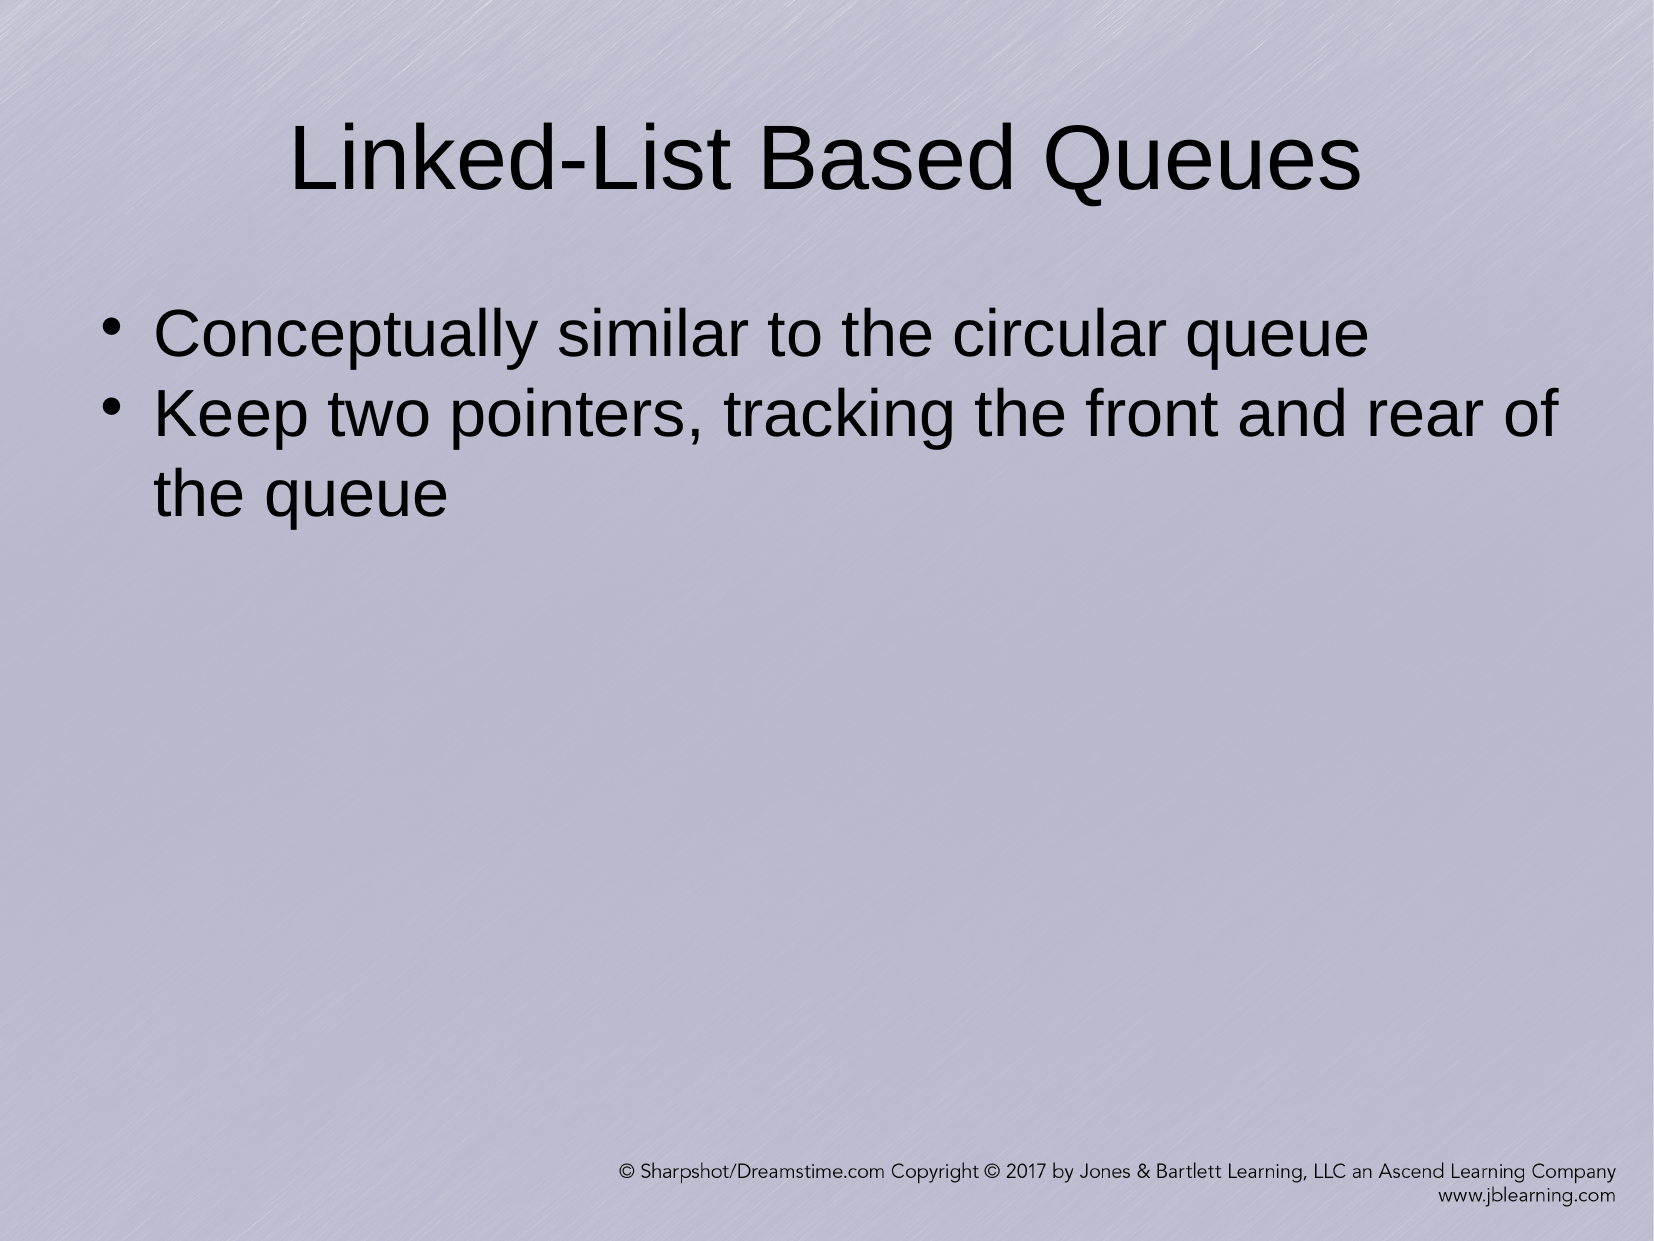

Linked-List Based Queues
Conceptually similar to the circular queue
Keep two pointers, tracking the front and rear of the queue